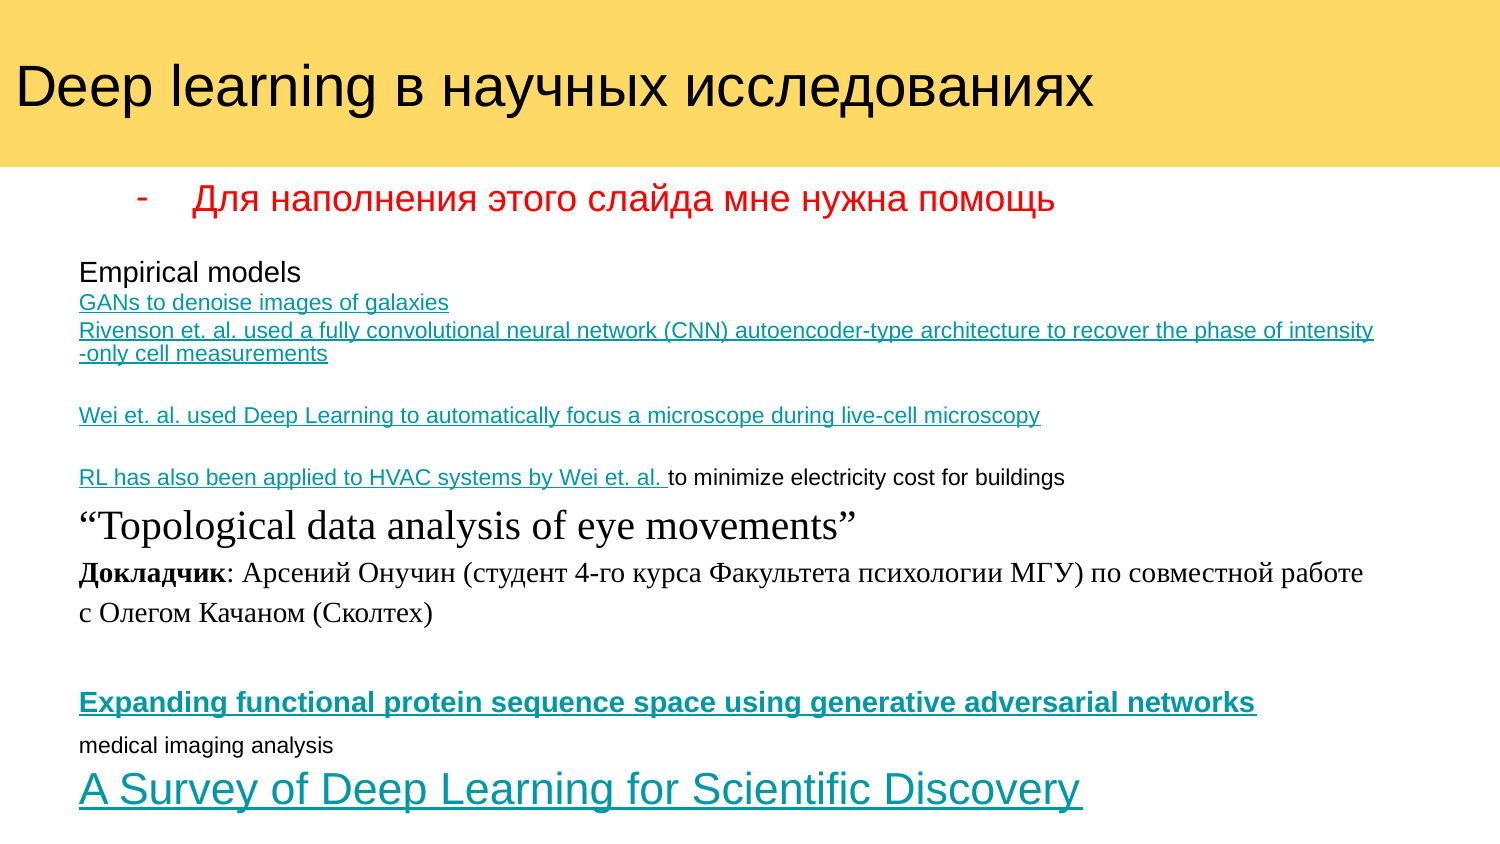

# Deep learning в научных исследованиях
Для наполнения этого слайда мне нужна помощь
Empirical models
GANs to denoise images of galaxies
Rivenson et. al. used a fully convolutional neural network (CNN) autoencoder-type architecture to recover the phase of intensity-only cell measurements

Wei et. al. used Deep Learning to automatically focus a microscope during live-cell microscopy

RL has also been applied to HVAC systems by Wei et. al. to minimize electricity cost for buildings
“Topological data analysis of eye movements”
Докладчик: Арсений Онучин (студент 4-го курса Факультета психологии МГУ) по совместной работе с Олегом Качаном (Сколтех)
Expanding functional protein sequence space using generative adversarial networks
medical imaging analysis
A Survey of Deep Learning for Scientific Discovery